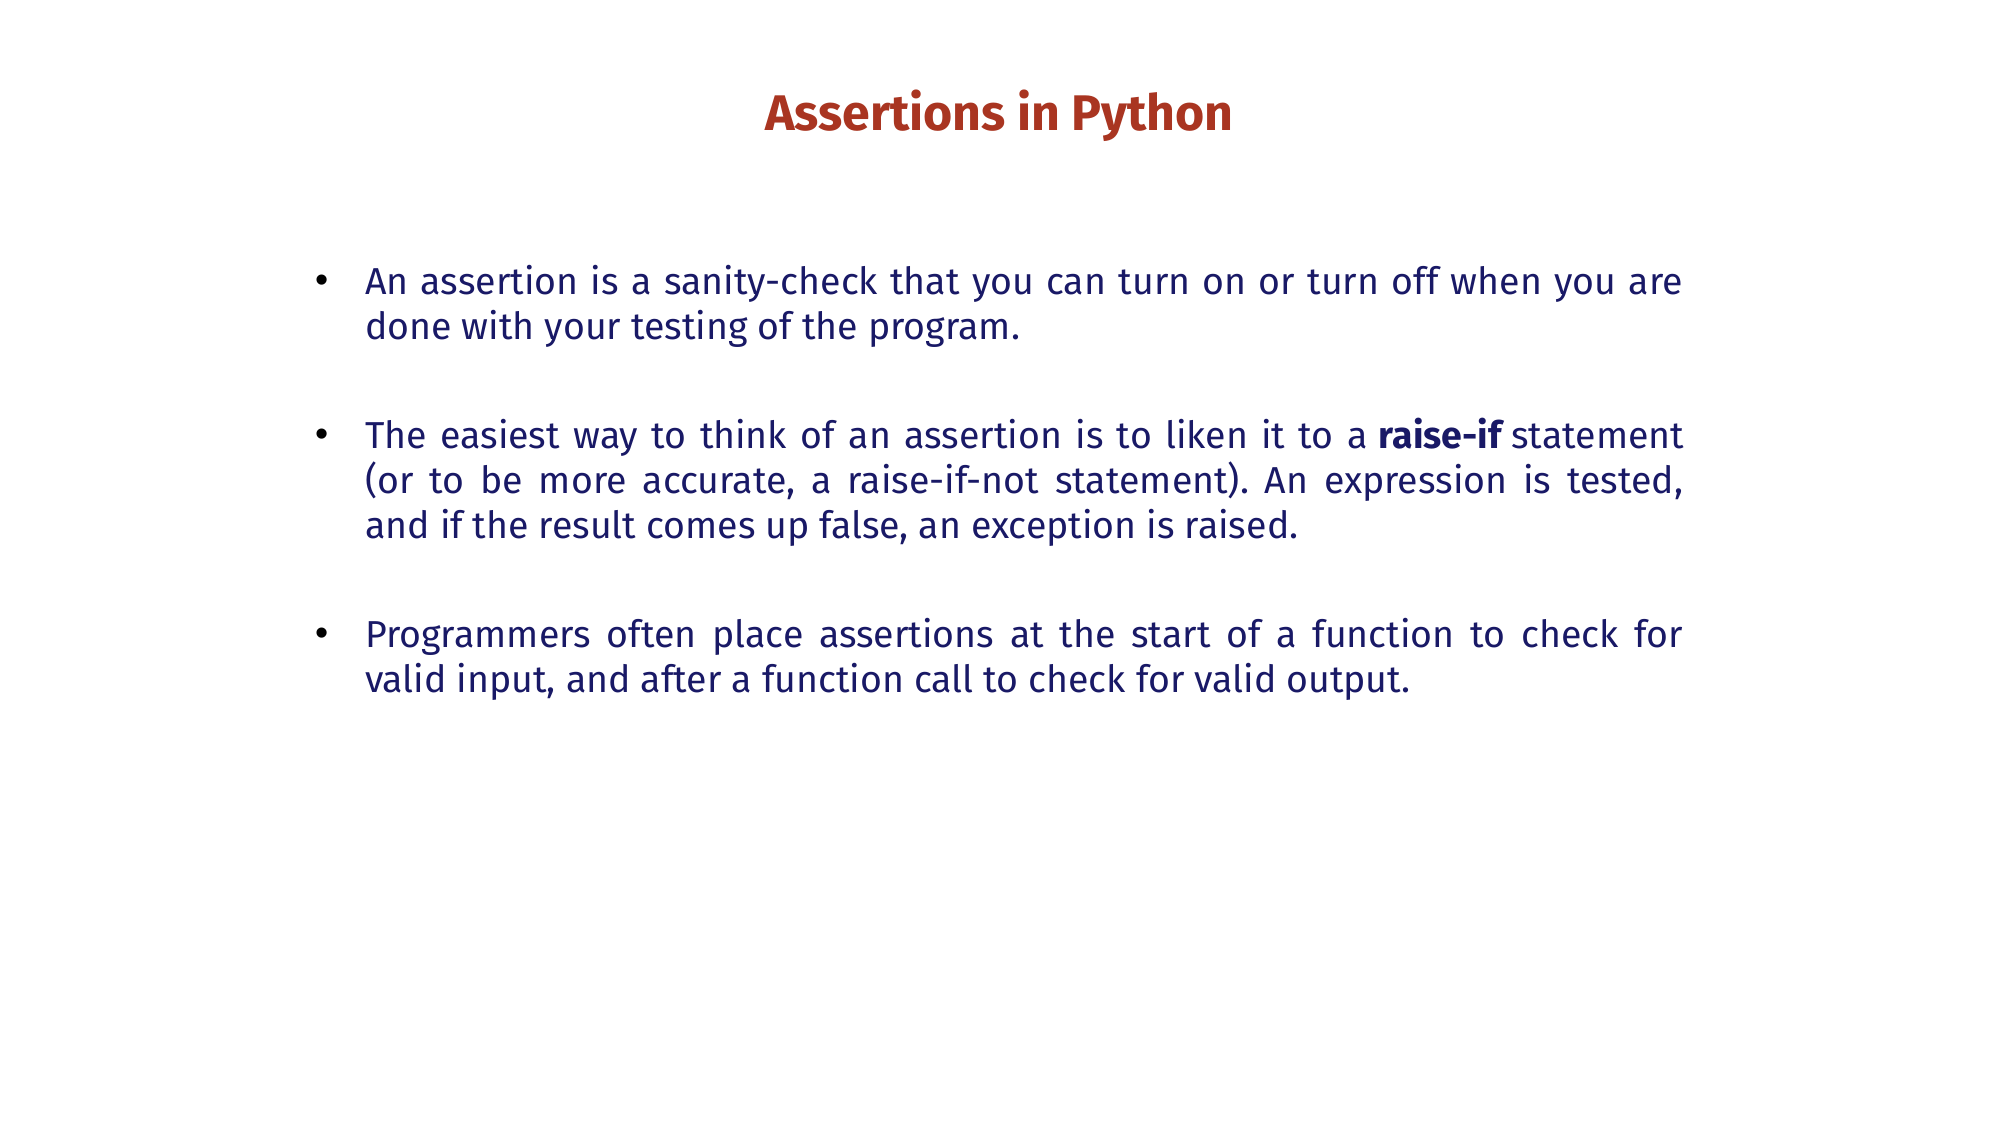

# Assertions in Python
An assertion is a sanity-check that you can turn on or turn off when you are done with your testing of the program.

The easiest way to think of an assertion is to liken it to a raise-if statement (or to be more accurate, a raise-if-not statement). An expression is tested, and if the result comes up false, an exception is raised.

Programmers often place assertions at the start of a function to check for valid input, and after a function call to check for valid output.